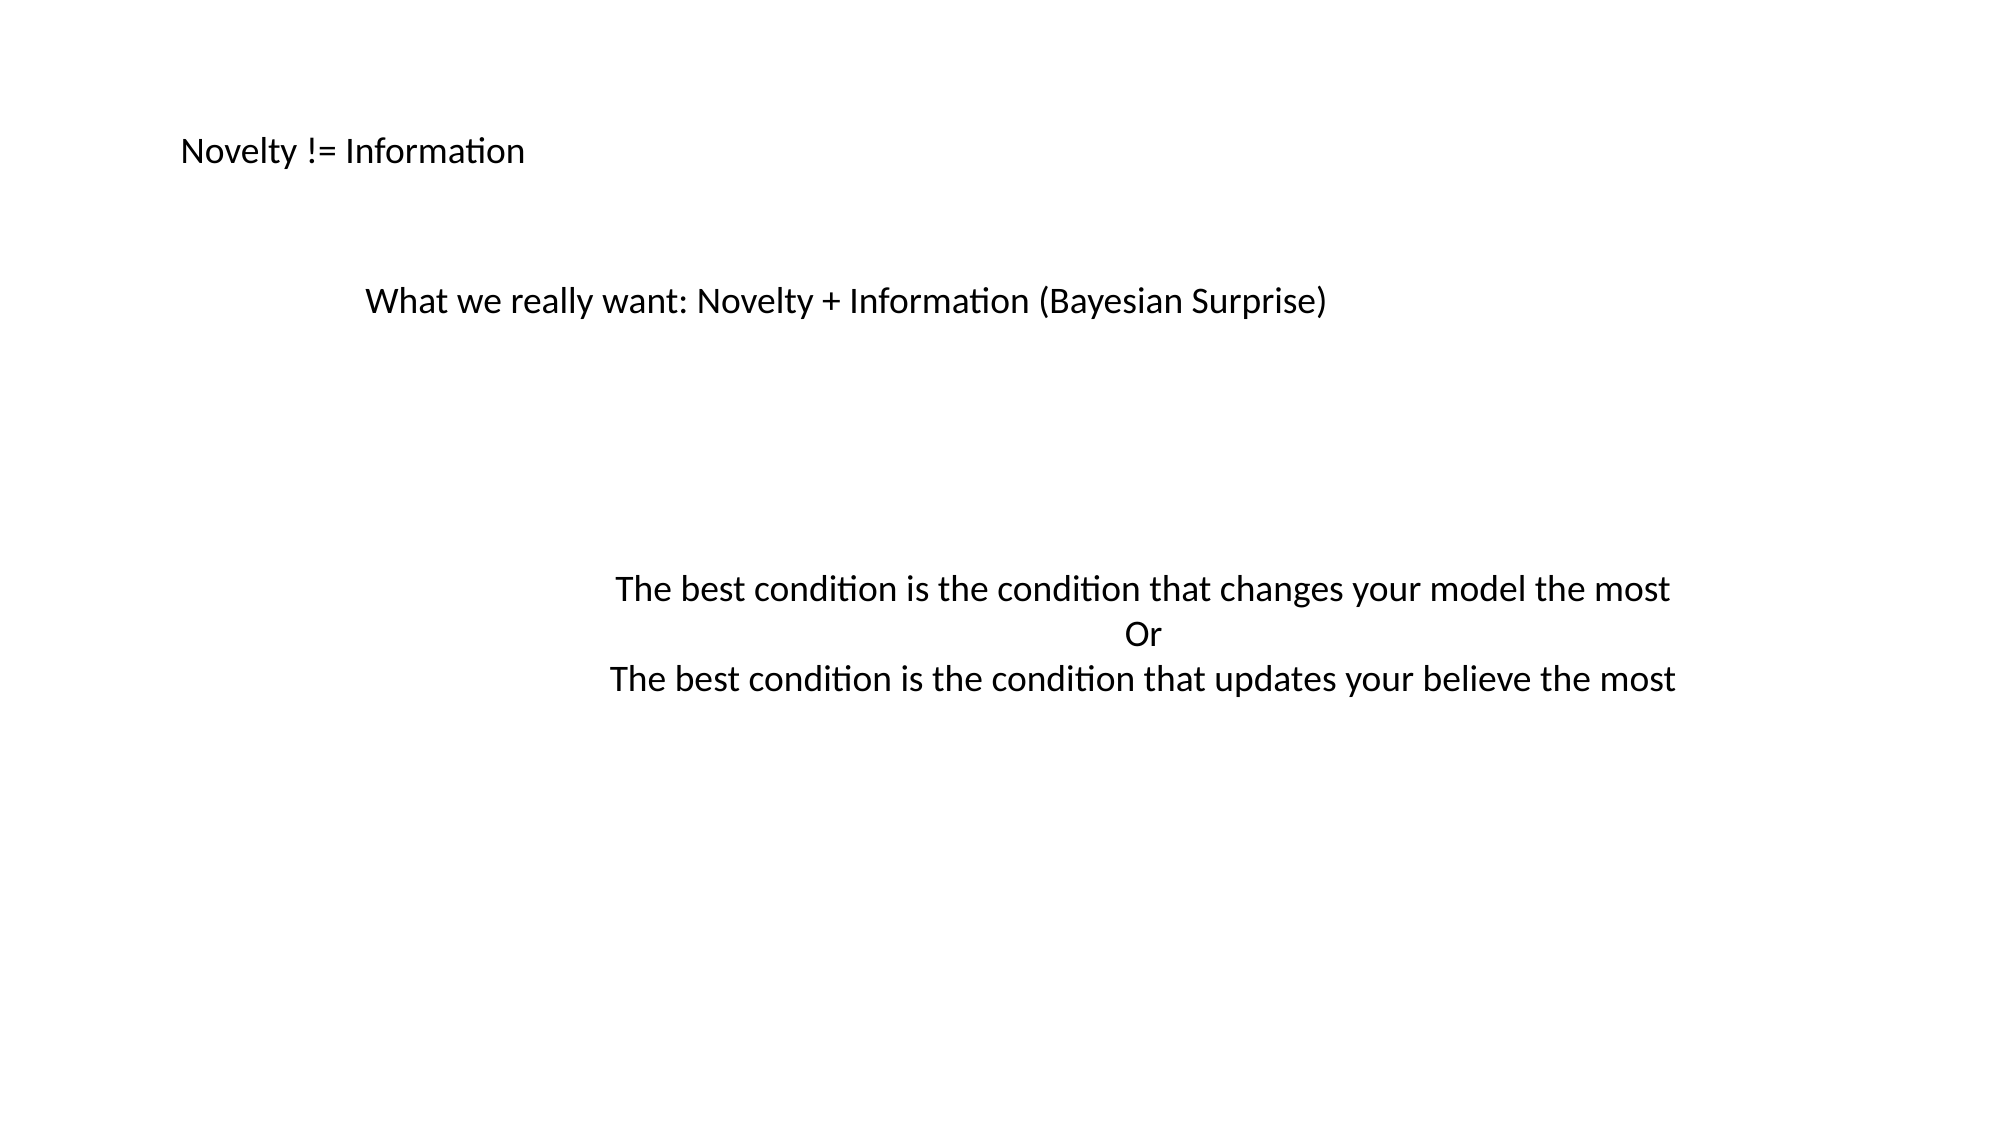

Novelty != Information
What we really want: Novelty + Information (Bayesian Surprise)
The best condition is the condition that changes your model the most
Or
The best condition is the condition that updates your believe the most